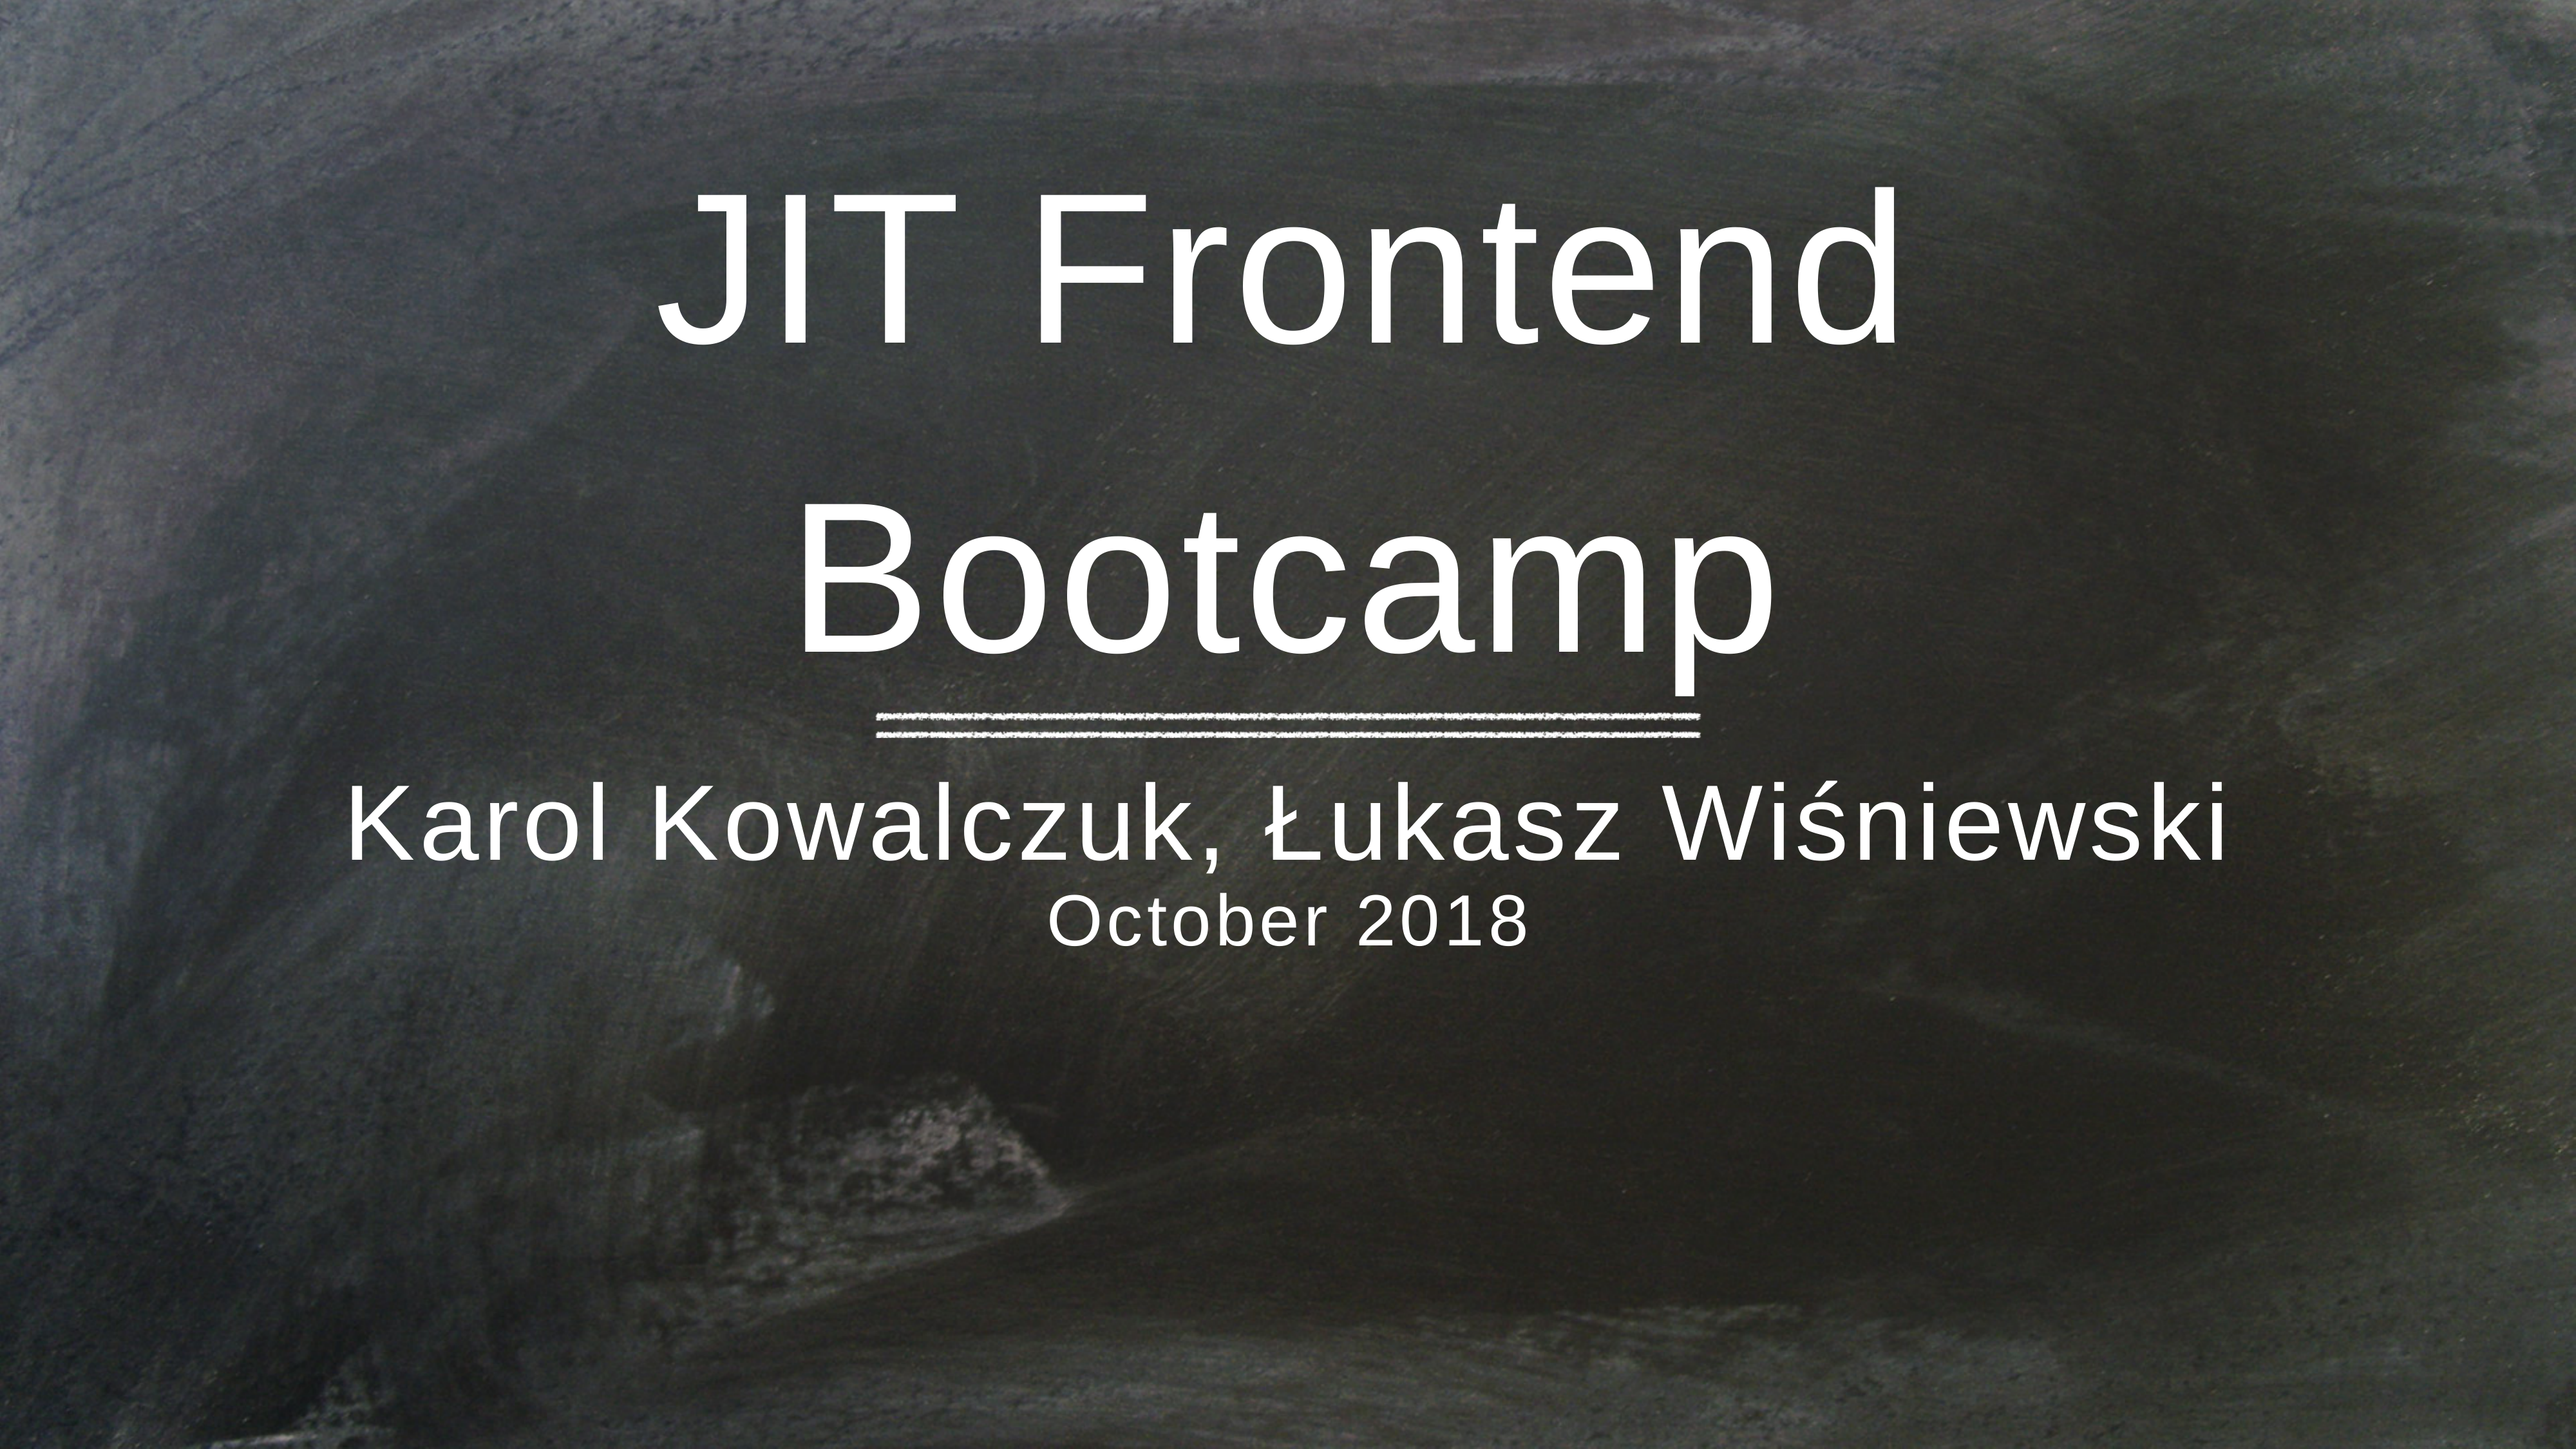

# JIT Frontend Bootcamp
Karol Kowalczuk, Łukasz Wiśniewski
October 2018